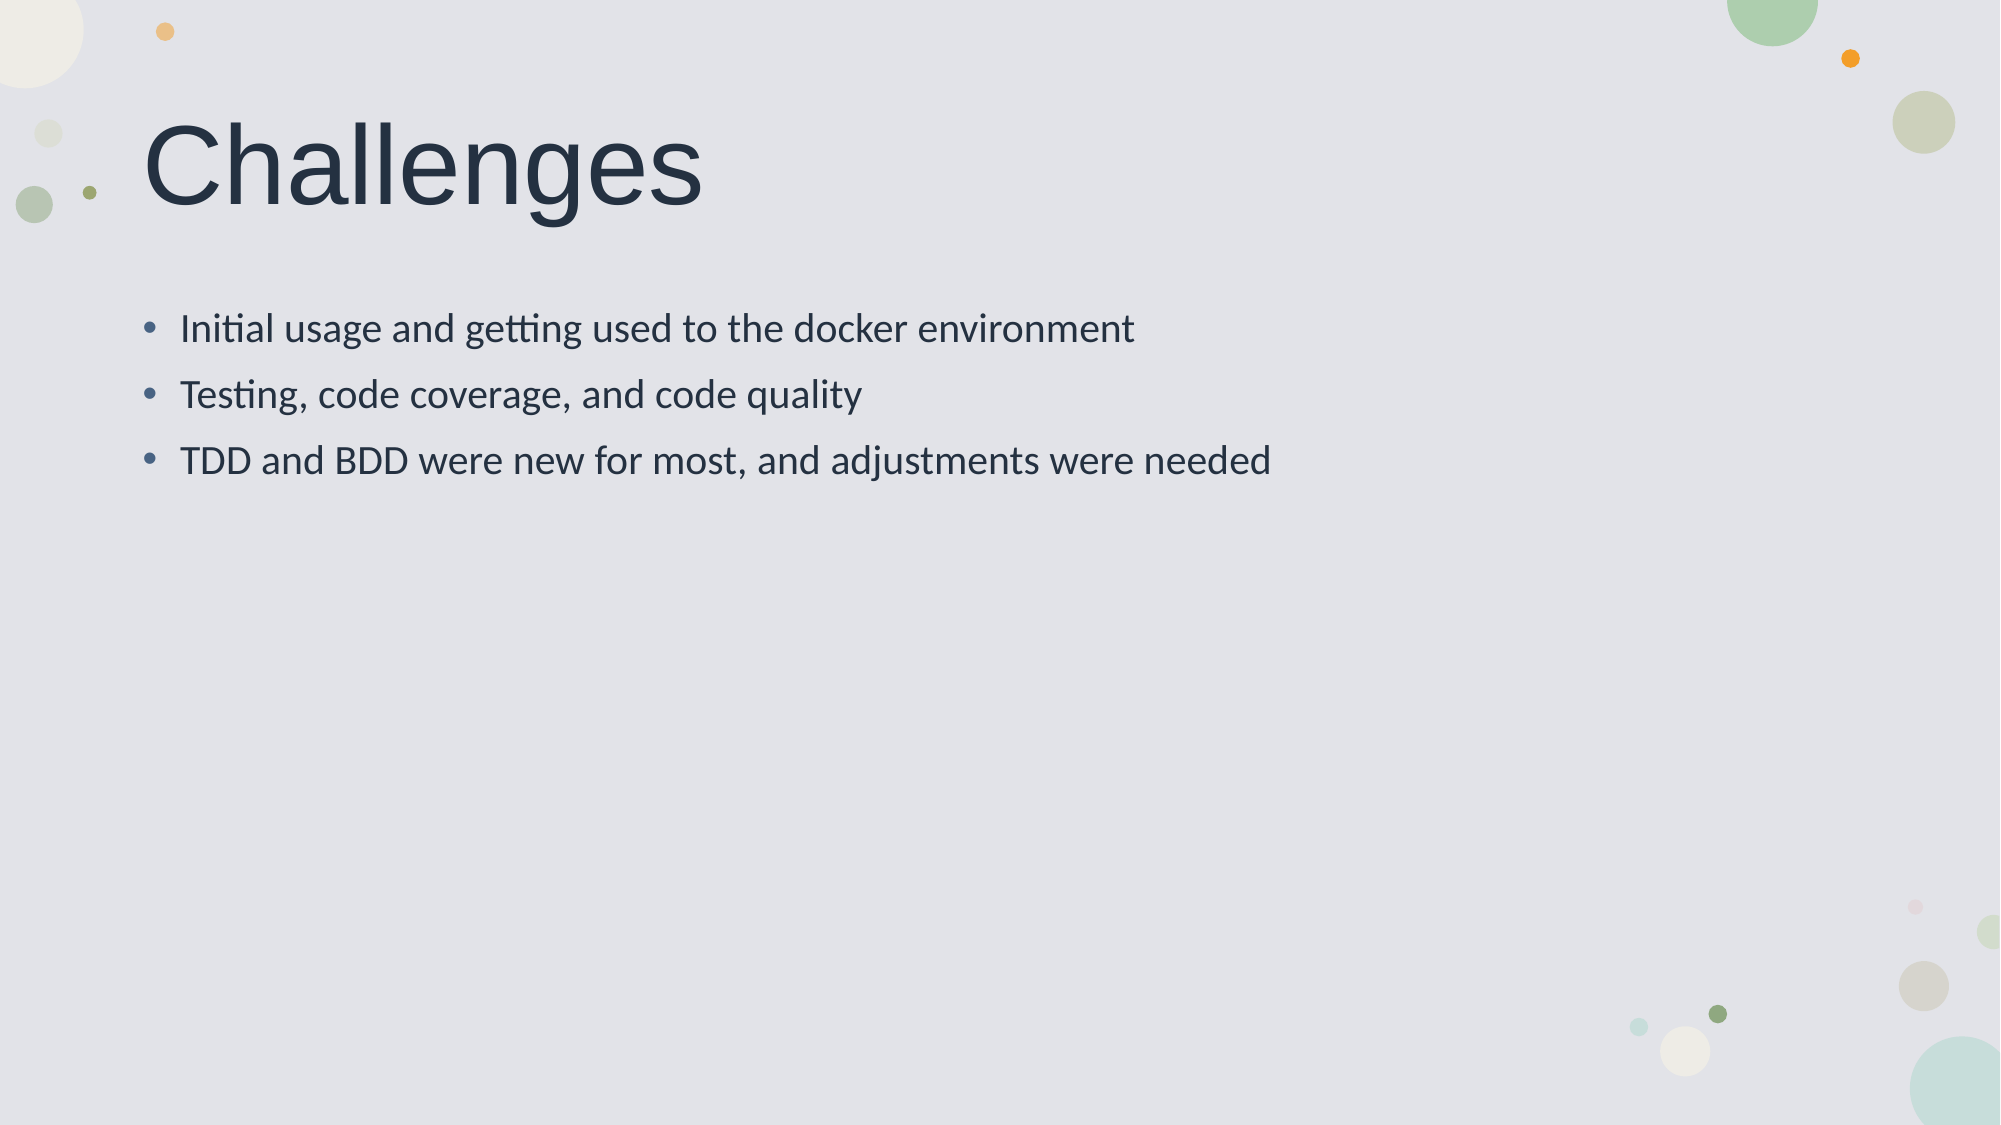

# Challenges
Initial usage and getting used to the docker environment
Testing, code coverage, and code quality
TDD and BDD were new for most, and adjustments were needed